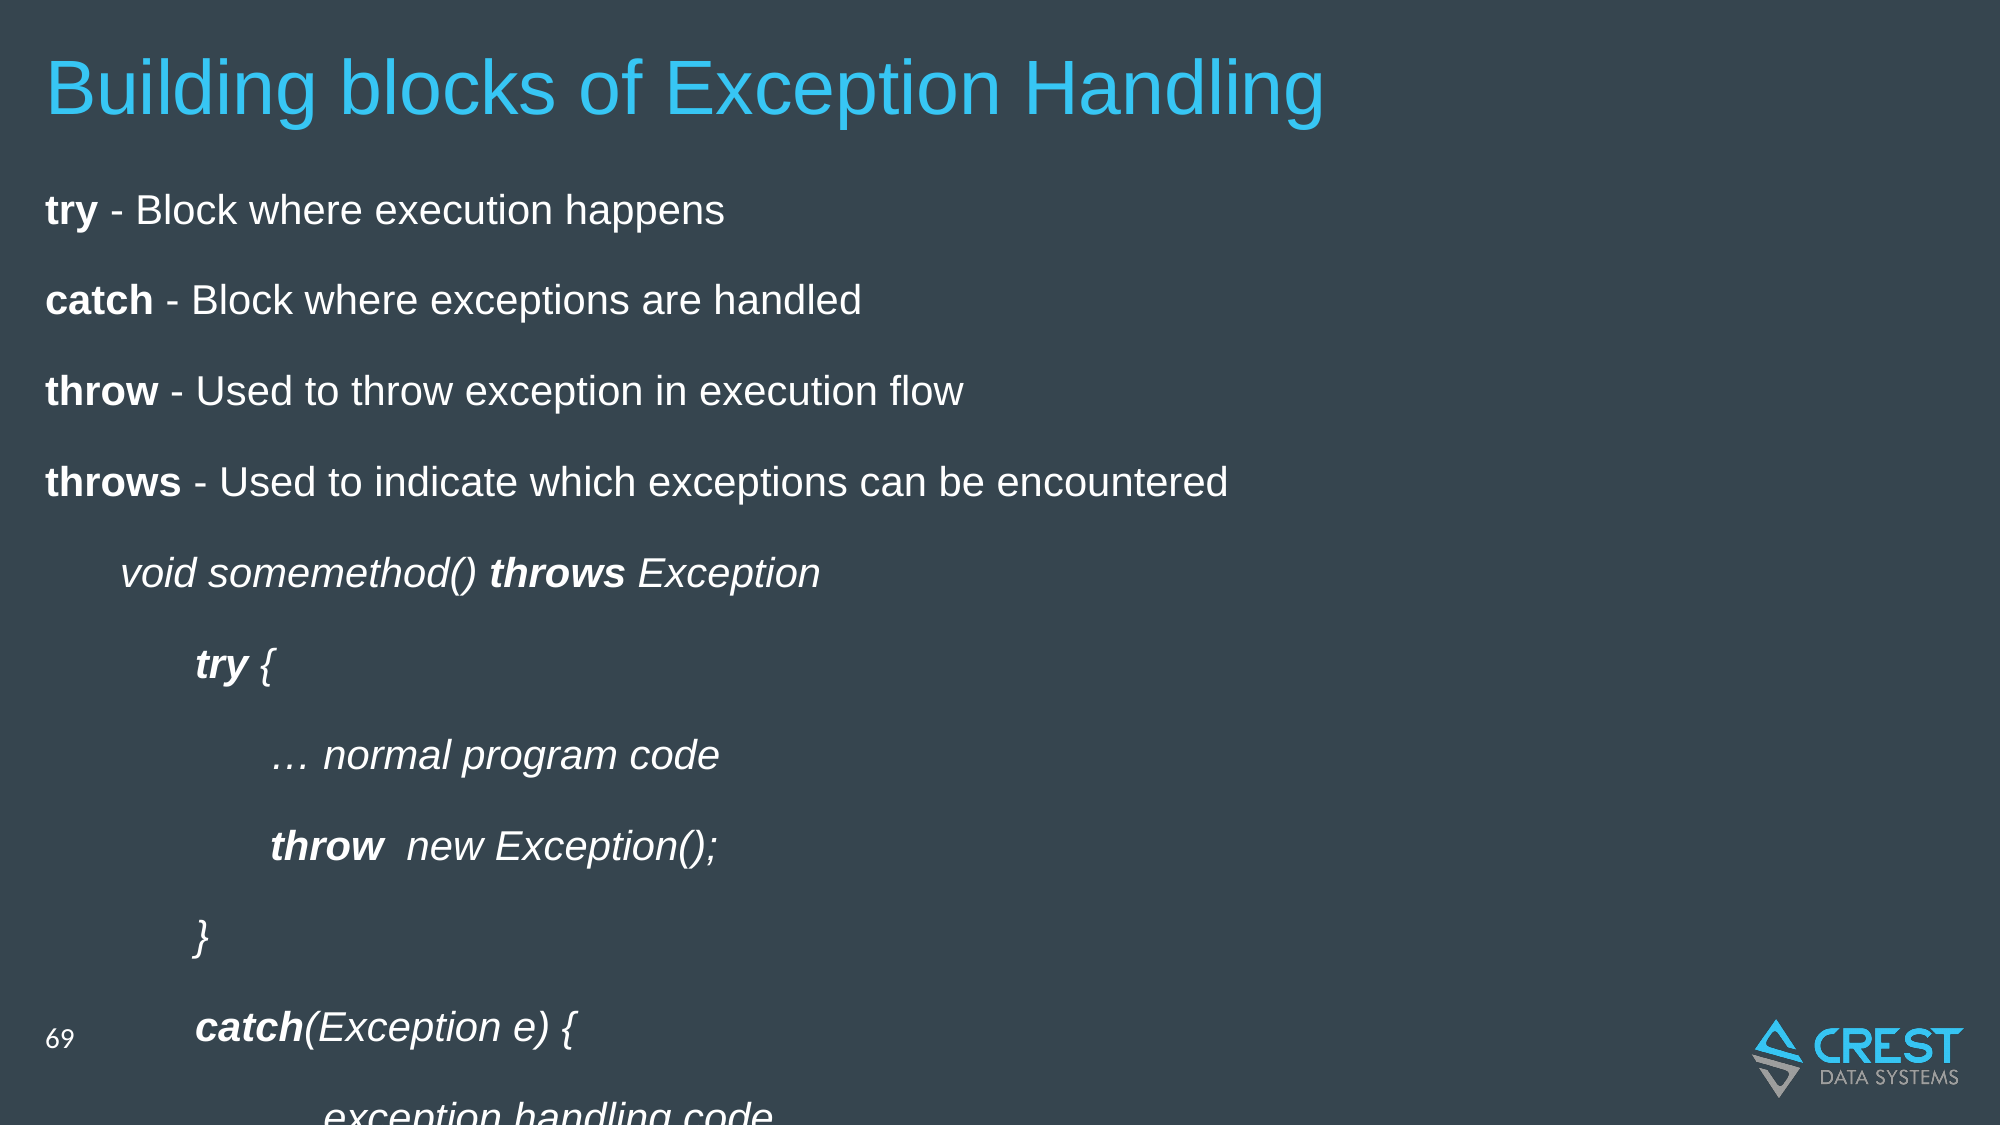

# Building blocks of Exception Handling
try - Block where execution happens
catch - Block where exceptions are handled
throw - Used to throw exception in execution flow
throws - Used to indicate which exceptions can be encountered
void somemethod() throws Exception
try {
… normal program code
throw  new Exception();
}
catch(Exception e) {
… exception handling code
}
69